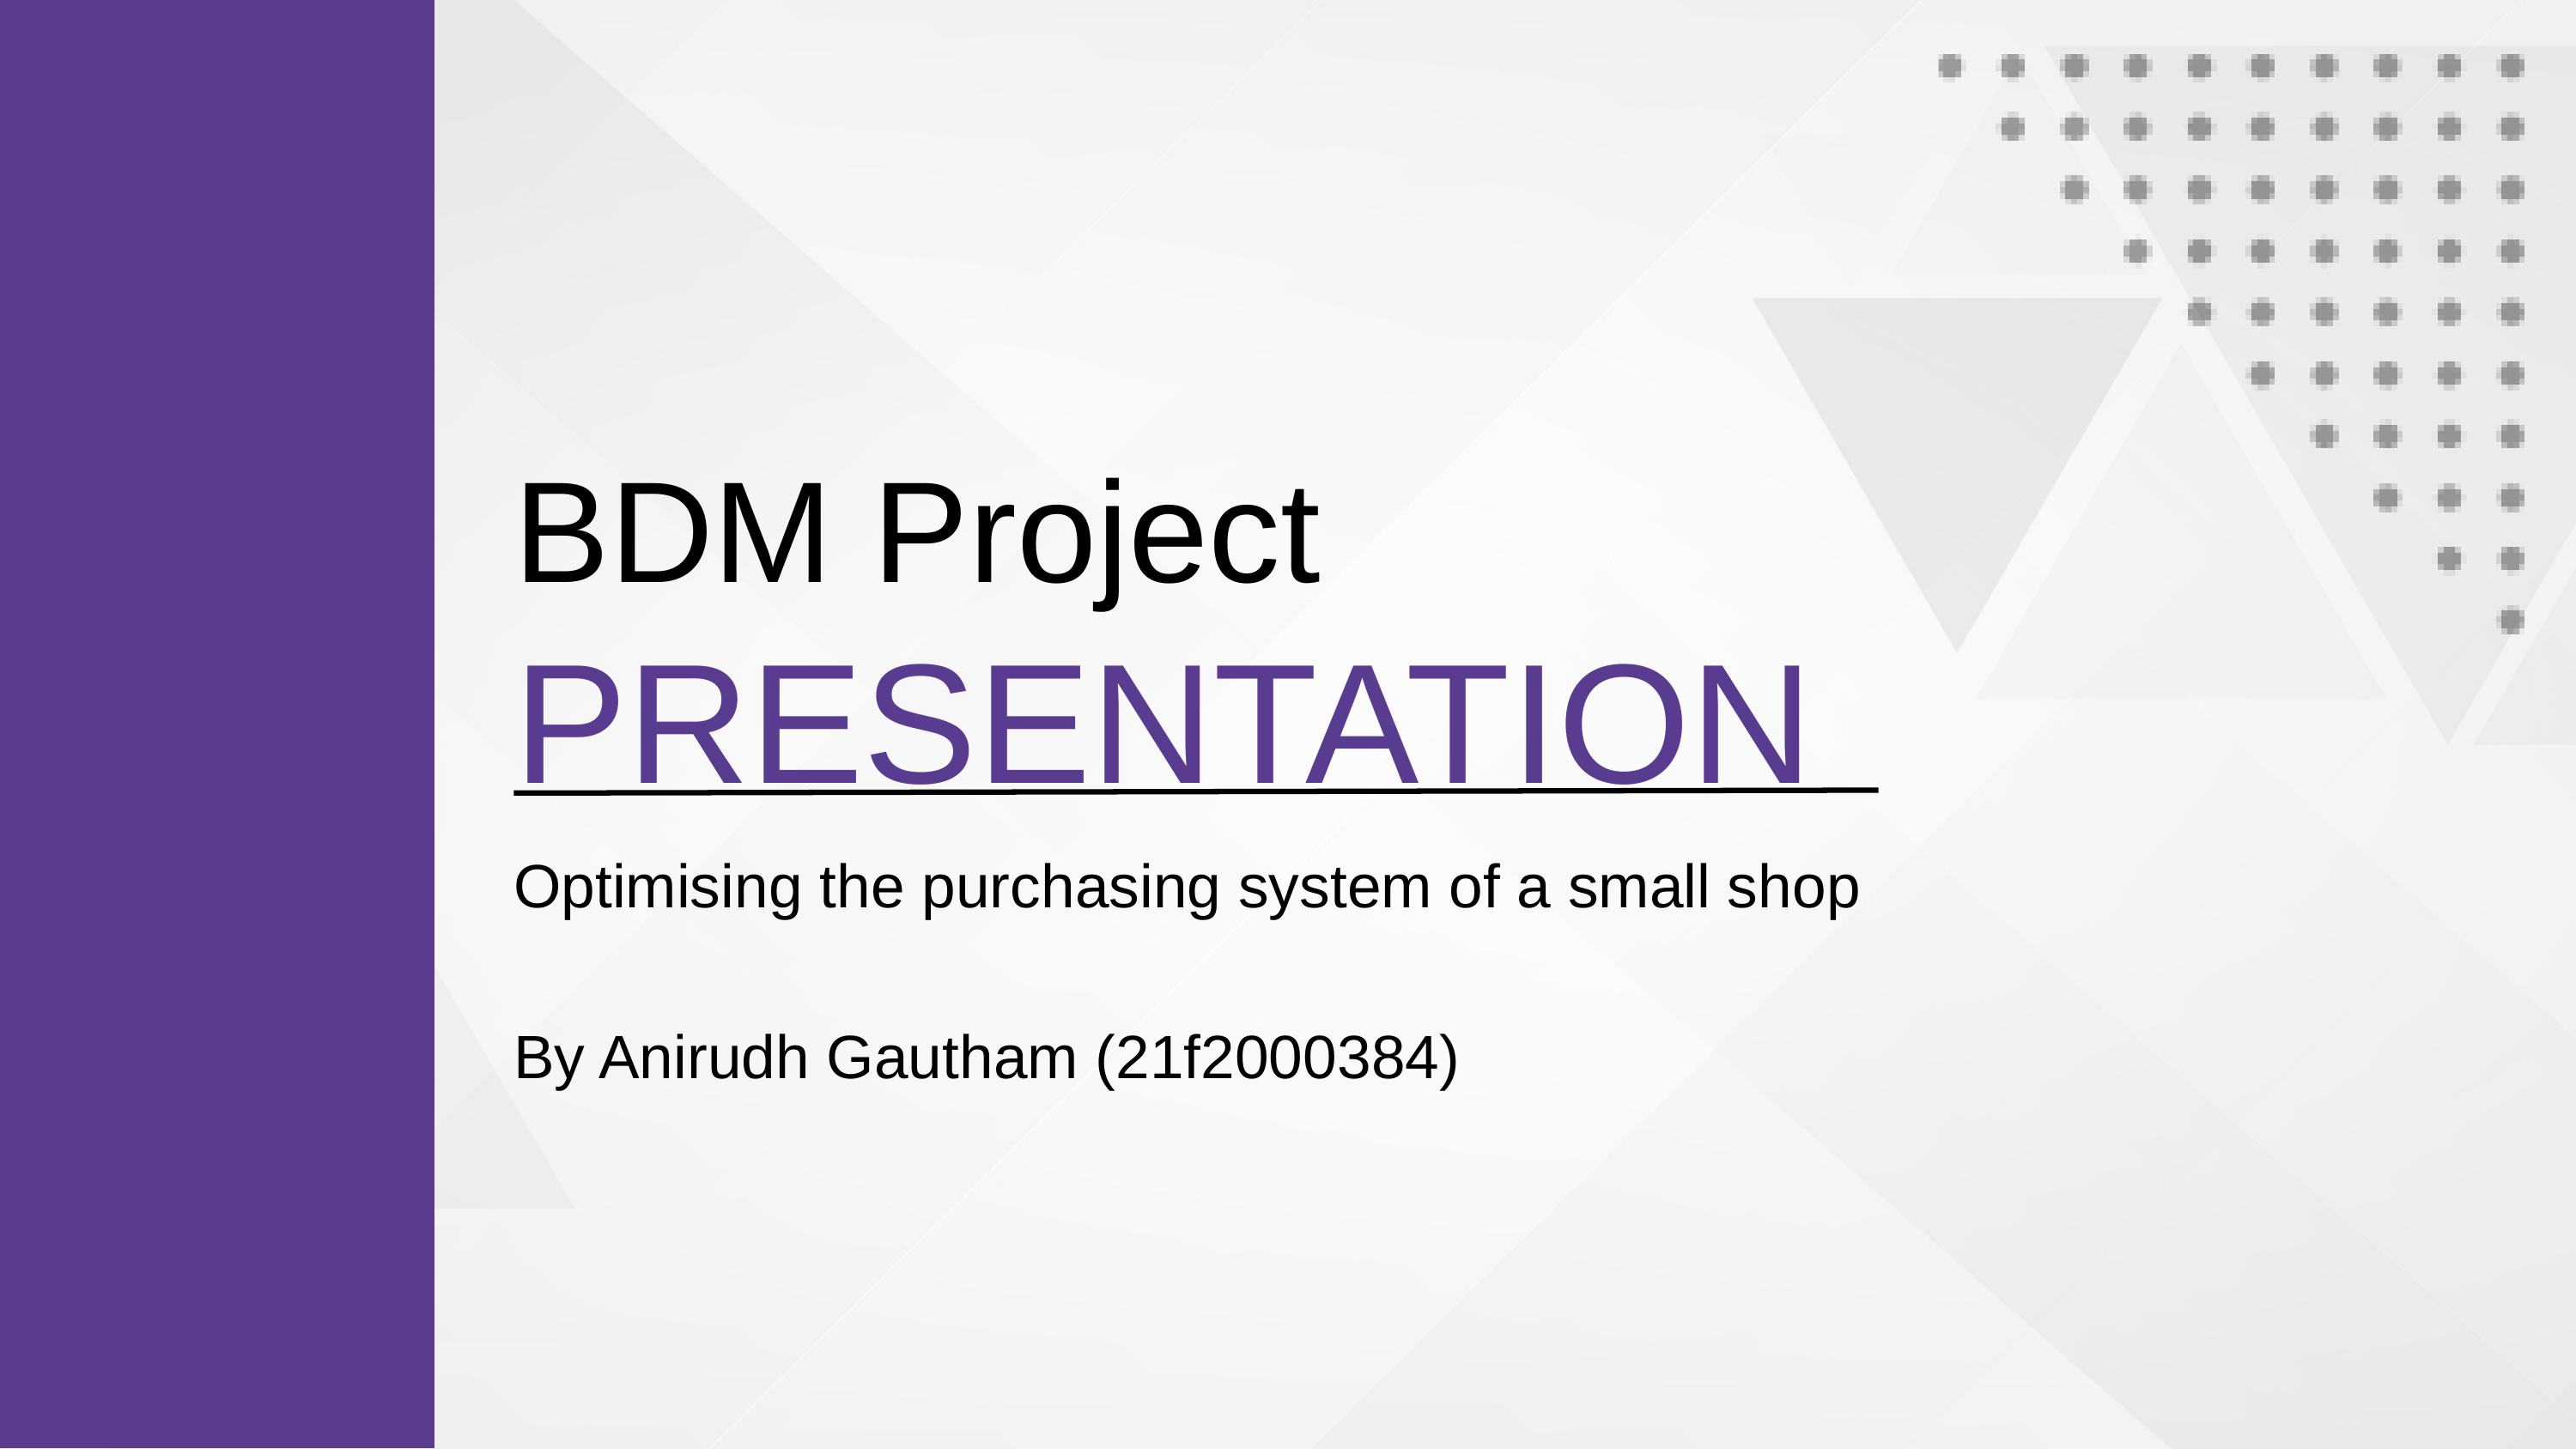

BDM Project
PRESENTATION

Optimising the purchasing system of a small shop

By Anirudh Gautham (21f2000384)